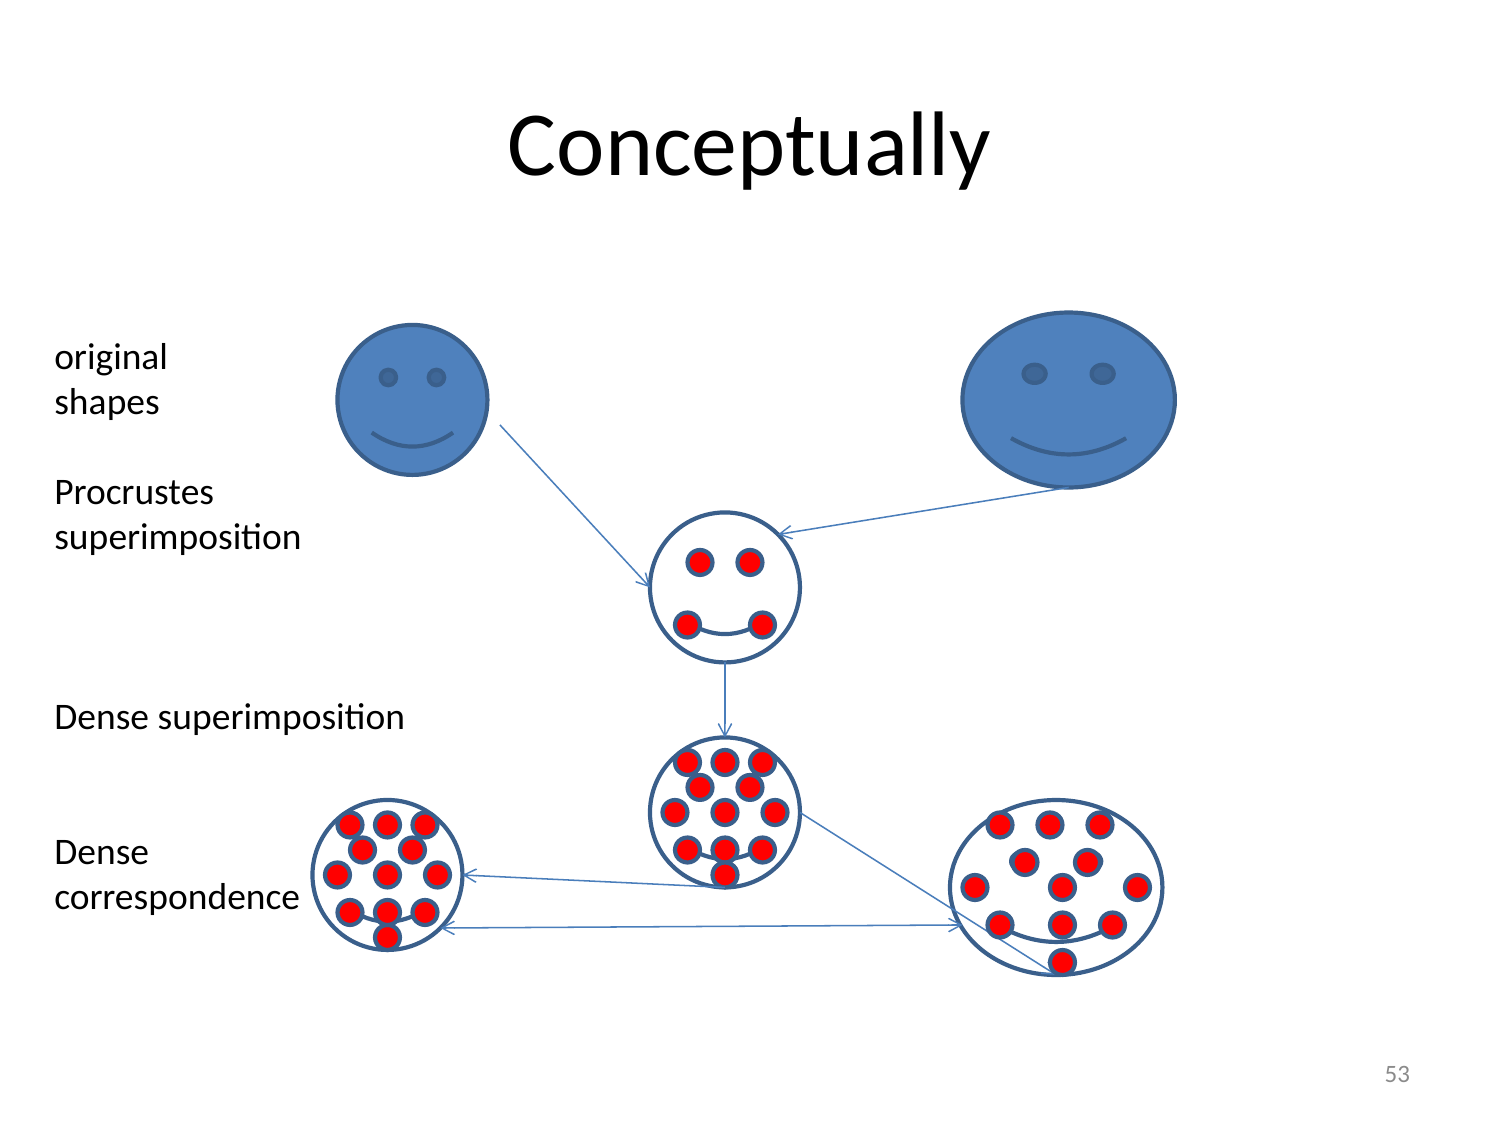

# Conceptually

original
shapes

Procrustes
superimposition

Dense superimposition

Dense
correspondence

53